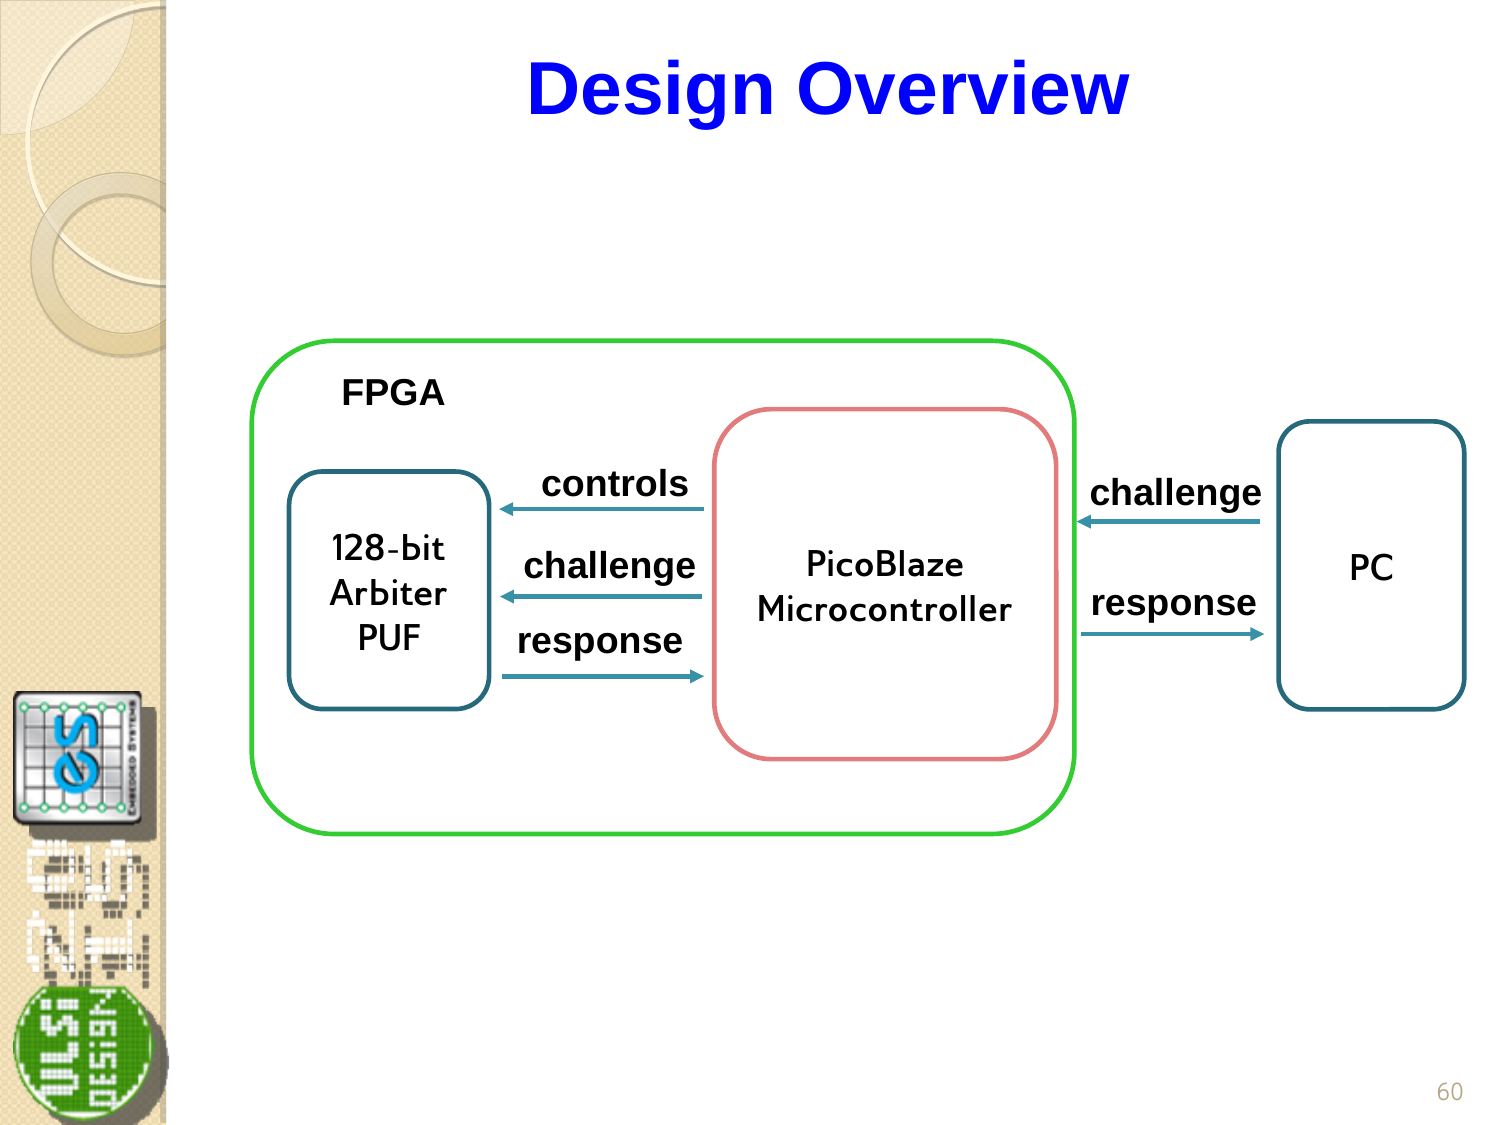

Design Overview

FPGA
PicoBlaze Microcontroller
PC
controls
challenge
128-bit
Arbiter PUF
challenge
response
response
60